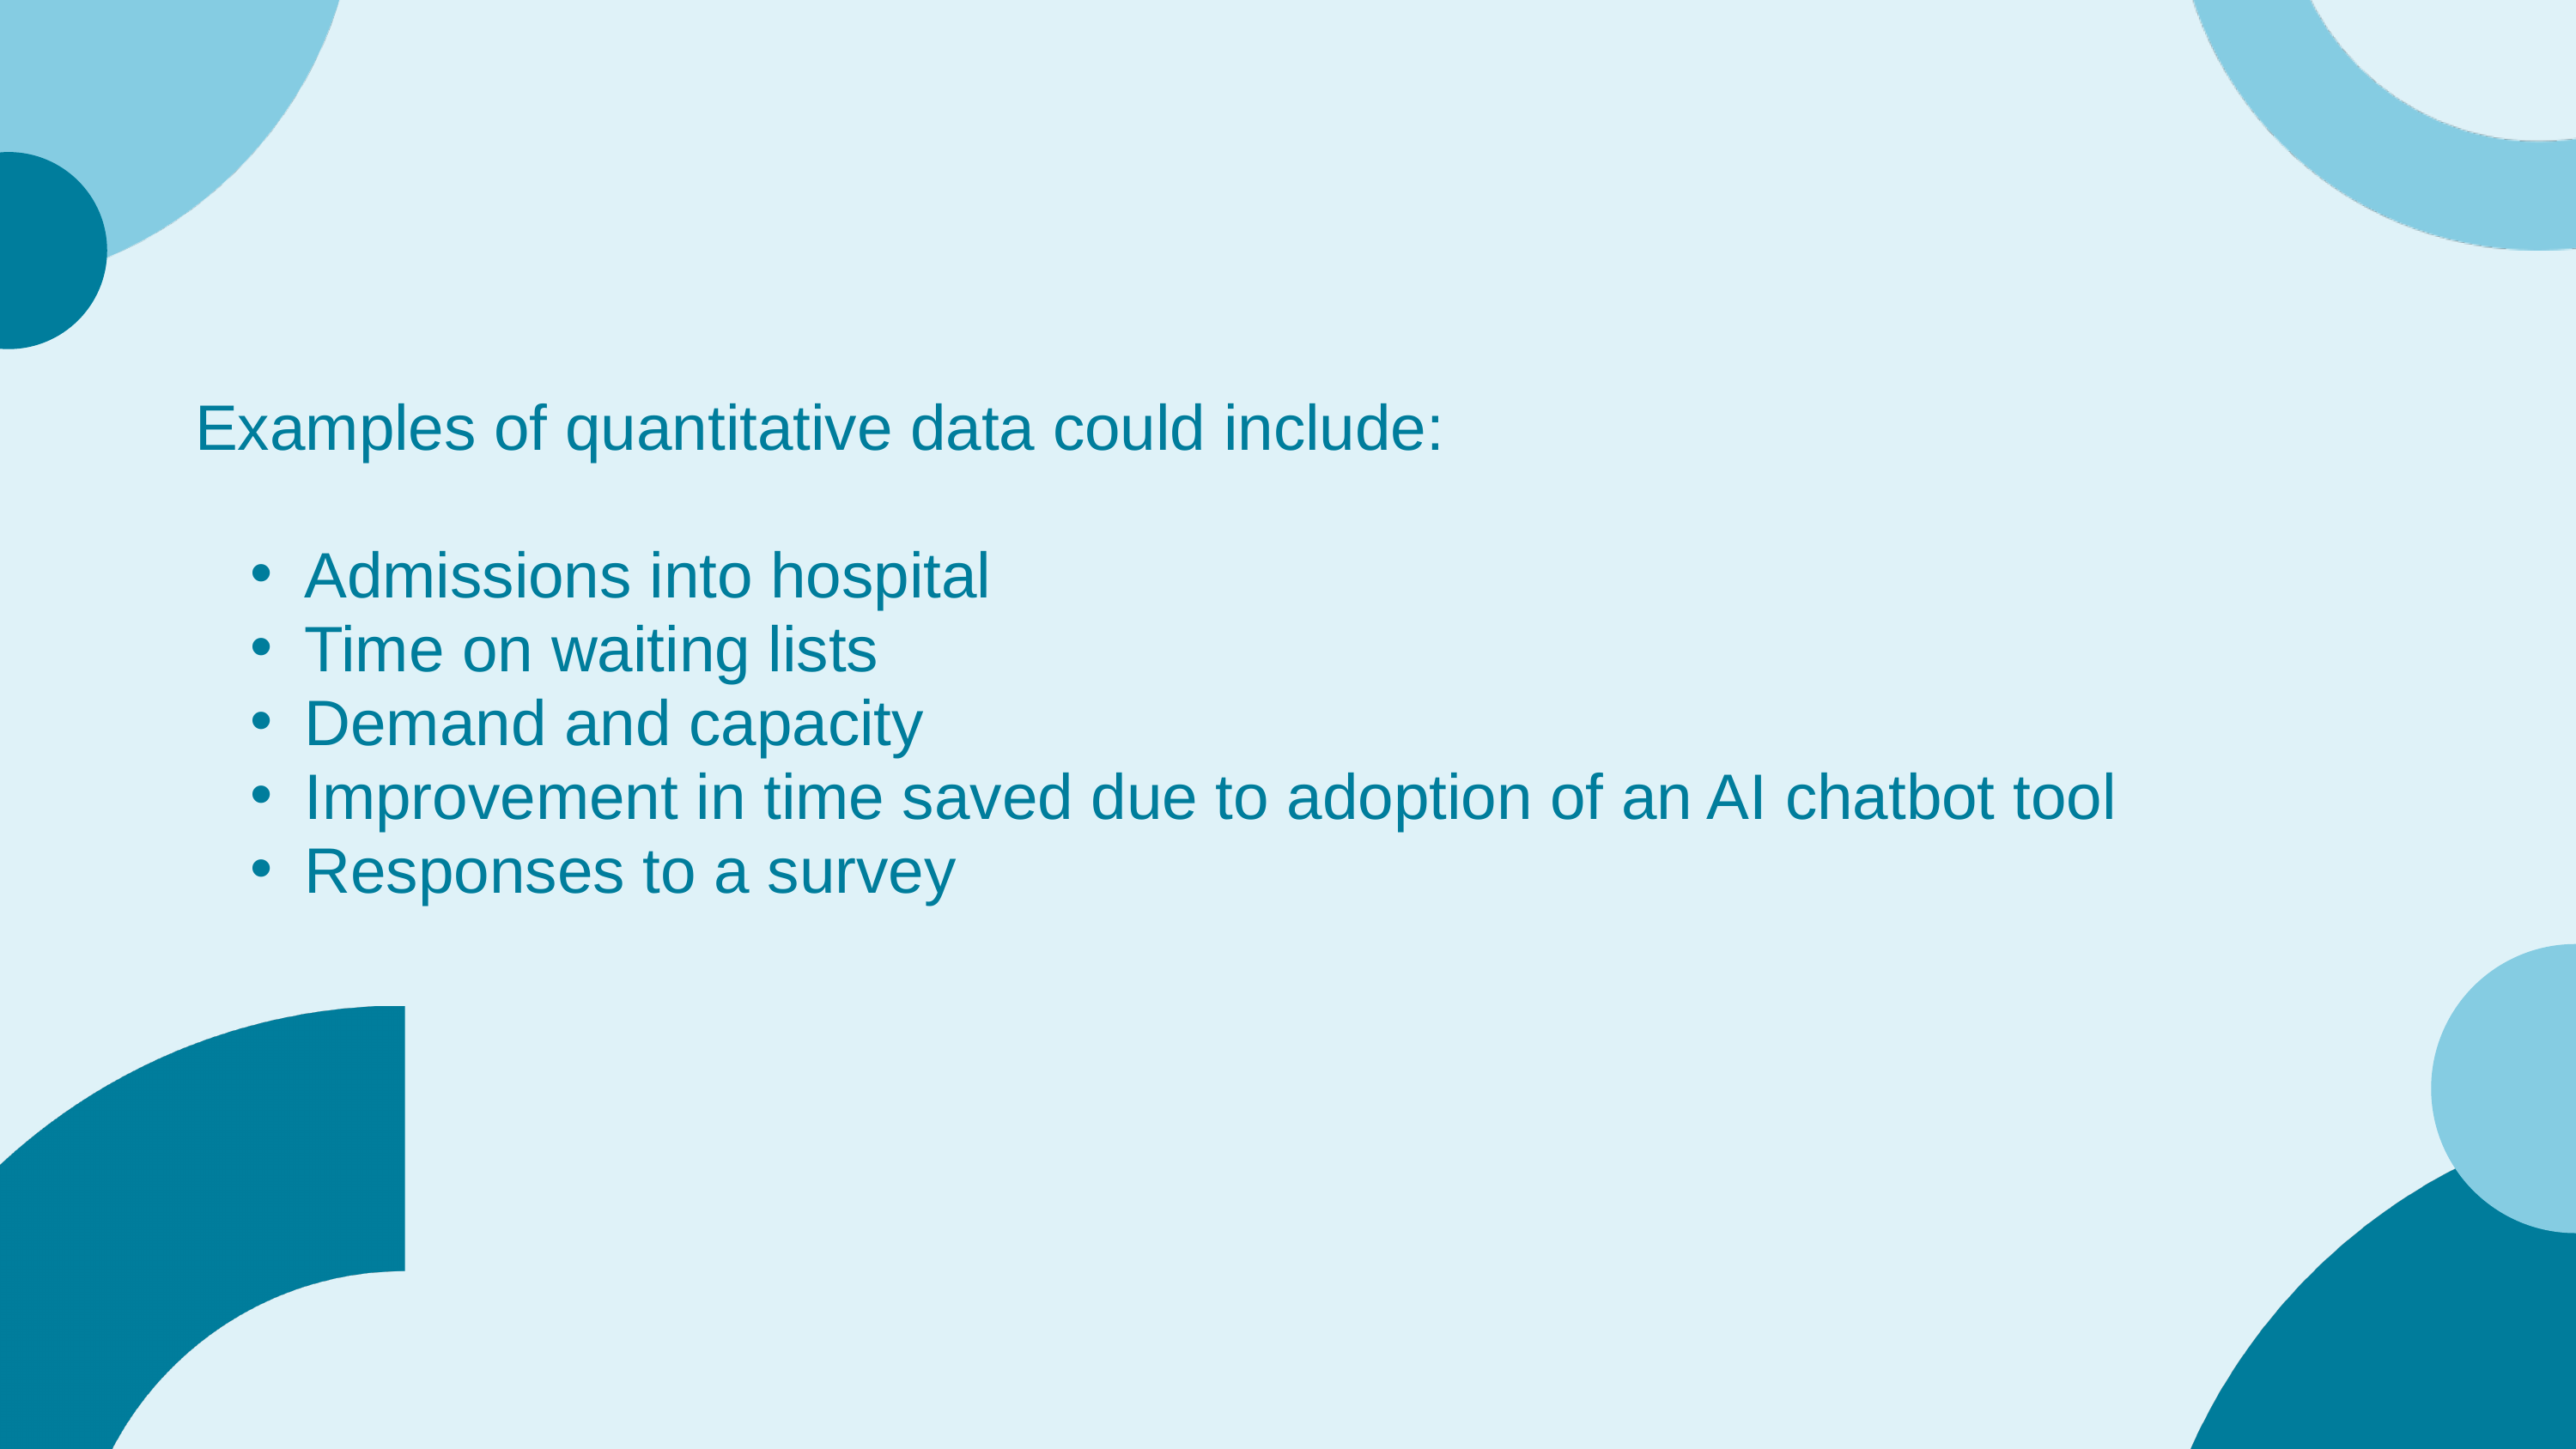

Examples of quantitative data could include:

Admissions into hospital
Time on waiting lists
Demand and capacity
Improvement in time saved due to adoption of an AI chatbot tool
Responses to a survey